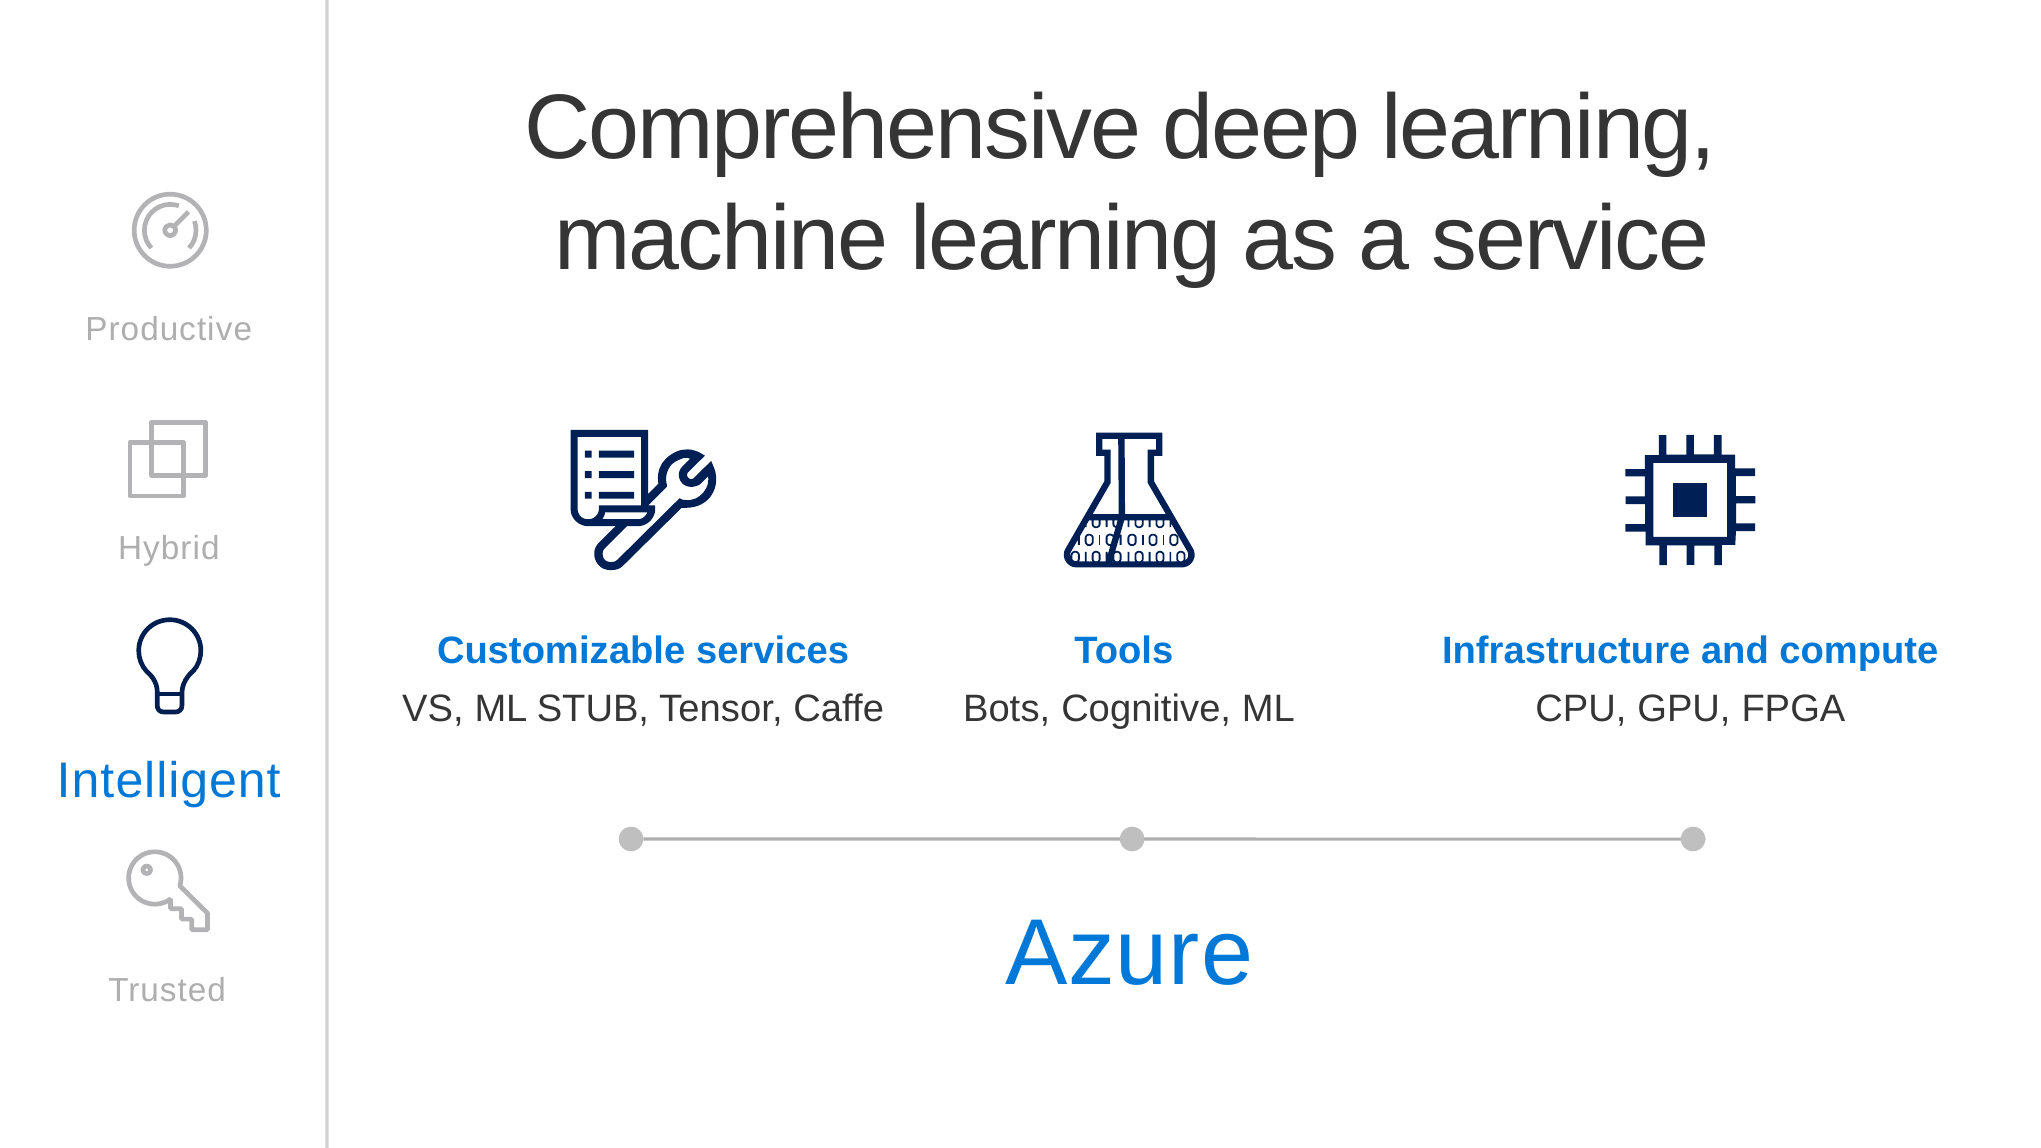

Comprehensive deep learning,
machine learning as a service

Productive

Hybrid
Customizable services
VS, ML STUB, Tensor, Caffe
Tools
Bots, Cognitive, ML
Infrastructure and compute
CPU, GPU, FPGA

Intelligent

Azure
Trusted